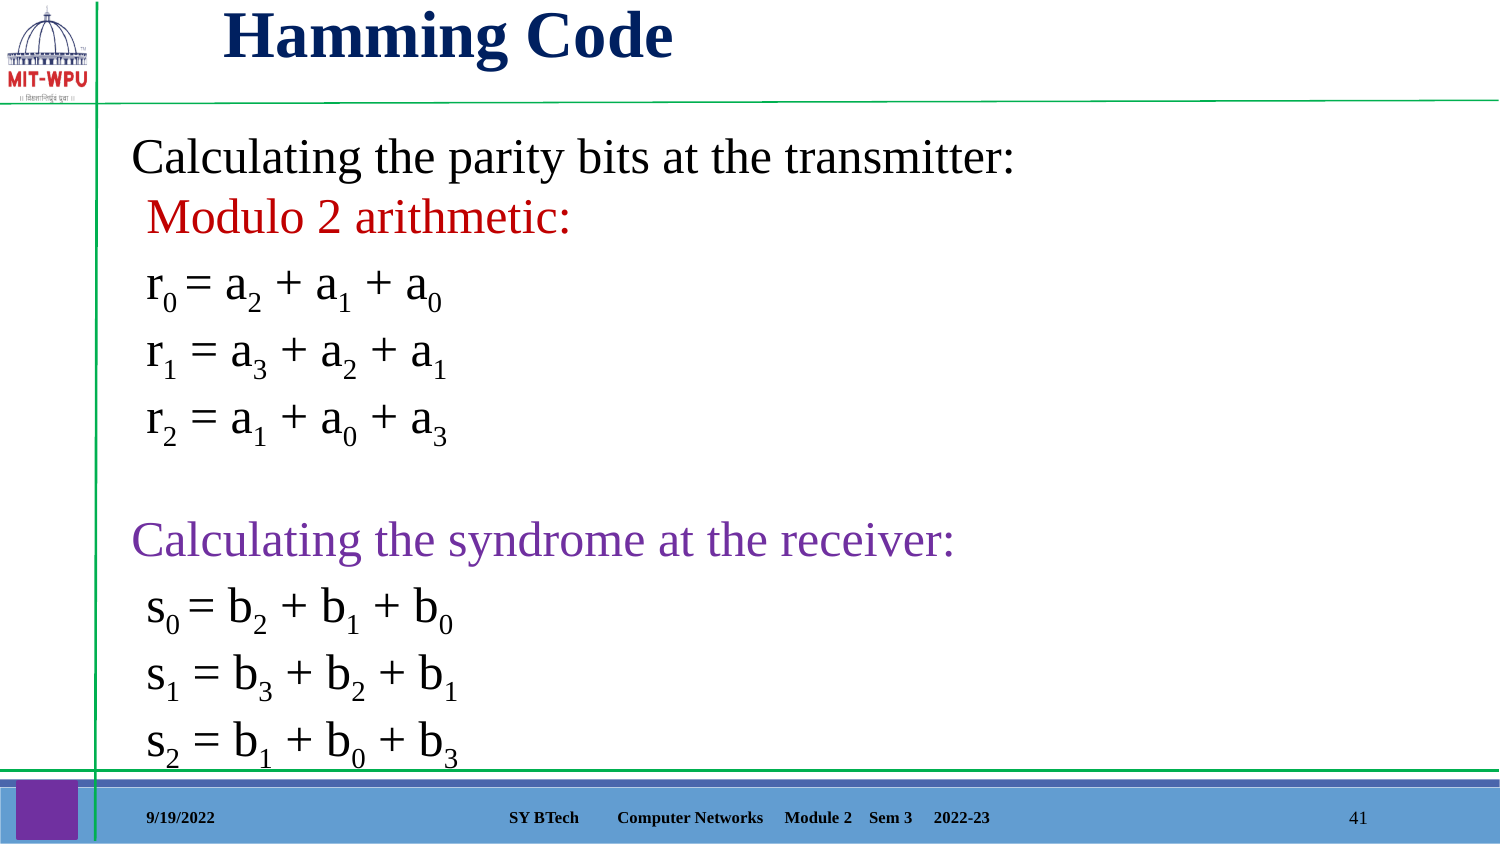

Hamming Code

Calculating the parity bits at the transmitter:
Modulo 2 arithmetic:
r0 = a2 + a1 + a0
r1 = a3 + a2 + a1
r2 = a1 + a0 + a3

Calculating the syndrome at the receiver:
s0 = b2 + b1 + b0
s1 = b3 + b2 + b1
s2 = b1 + b0 + b3

9/19/2022
SY BTech         Computer Networks     Module 2    Sem 3     2022-23
41